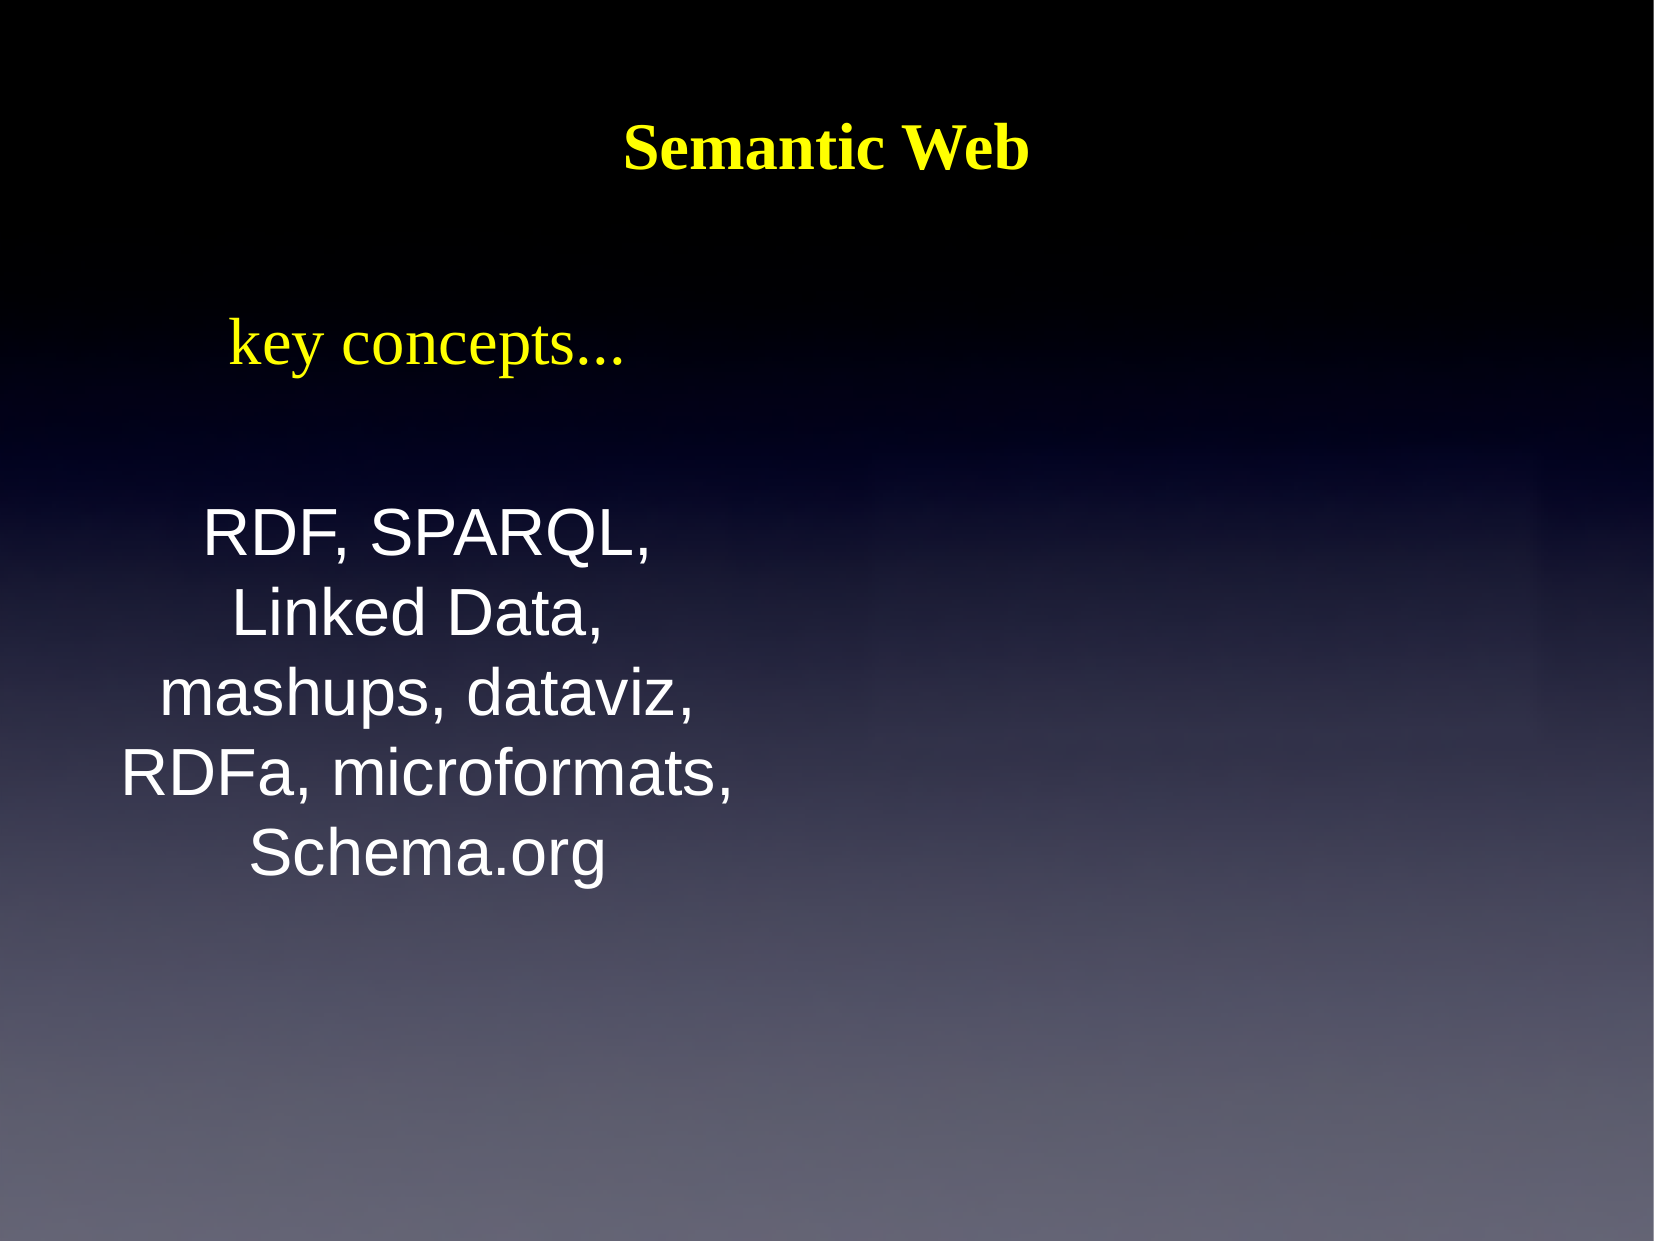

Semantic Web
key concepts...
RDF, SPARQL,
Linked Data,
mashups, dataviz,
RDFa, microformats,
Schema.org